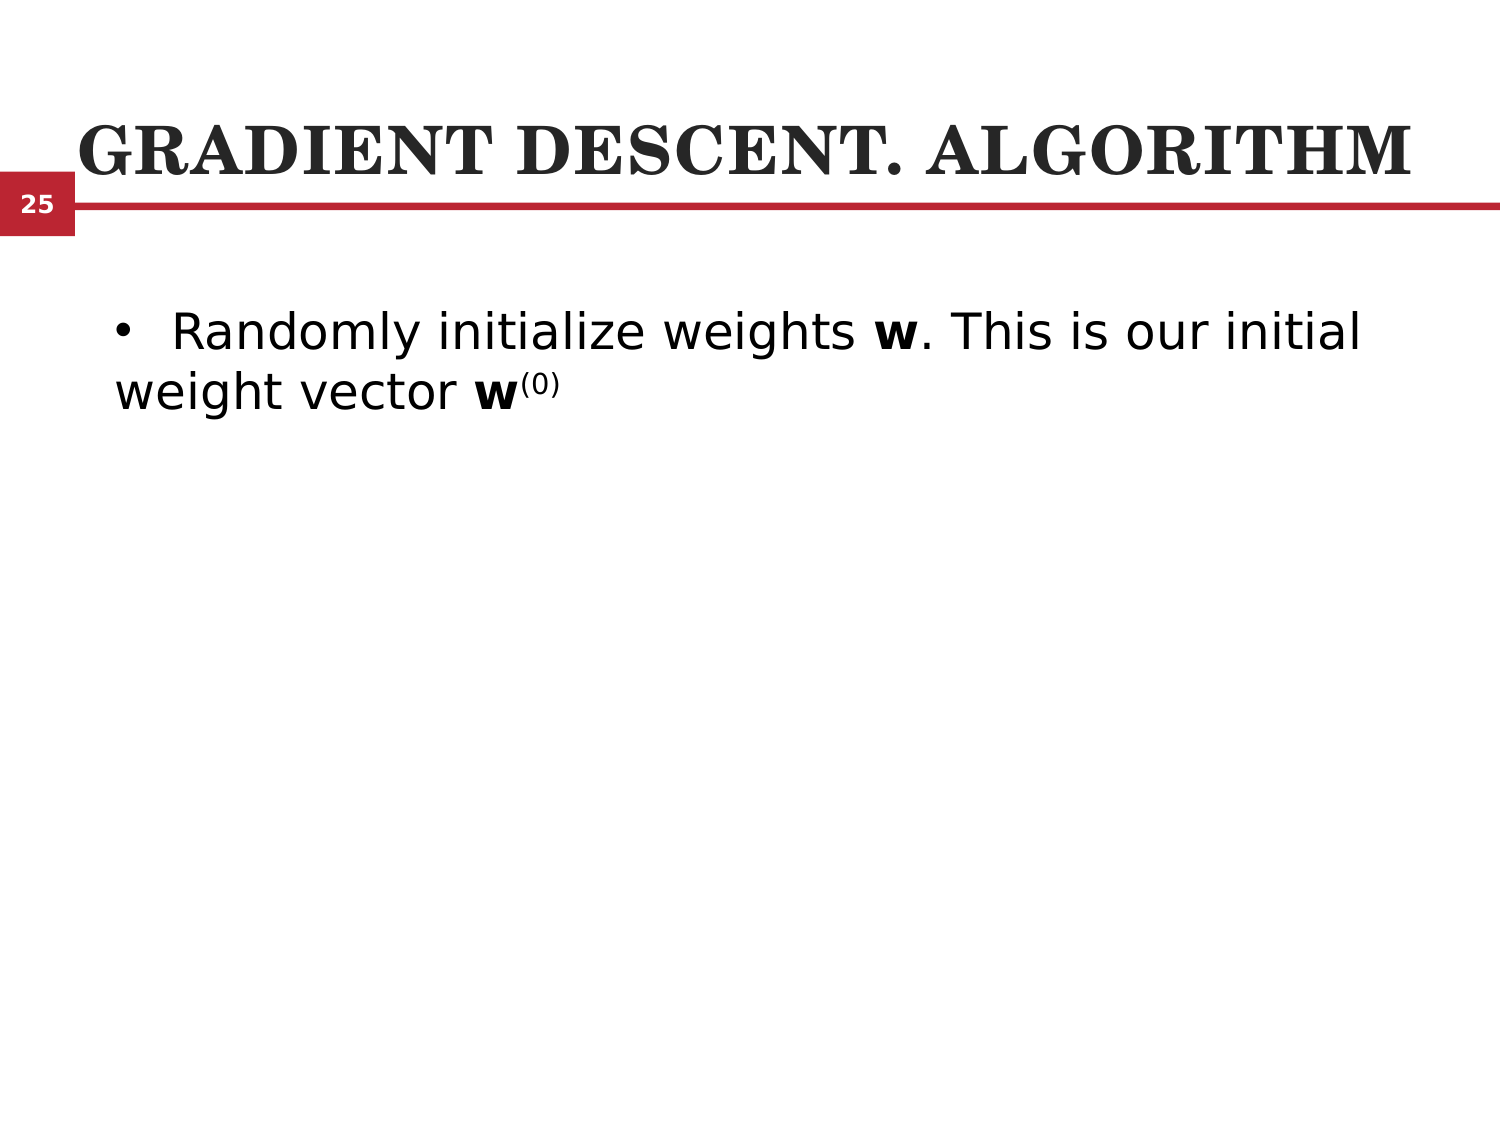

# Gradient Descent. Algorithm
Randomly initialize weights w. This is our initial
weight vector w(0)
10